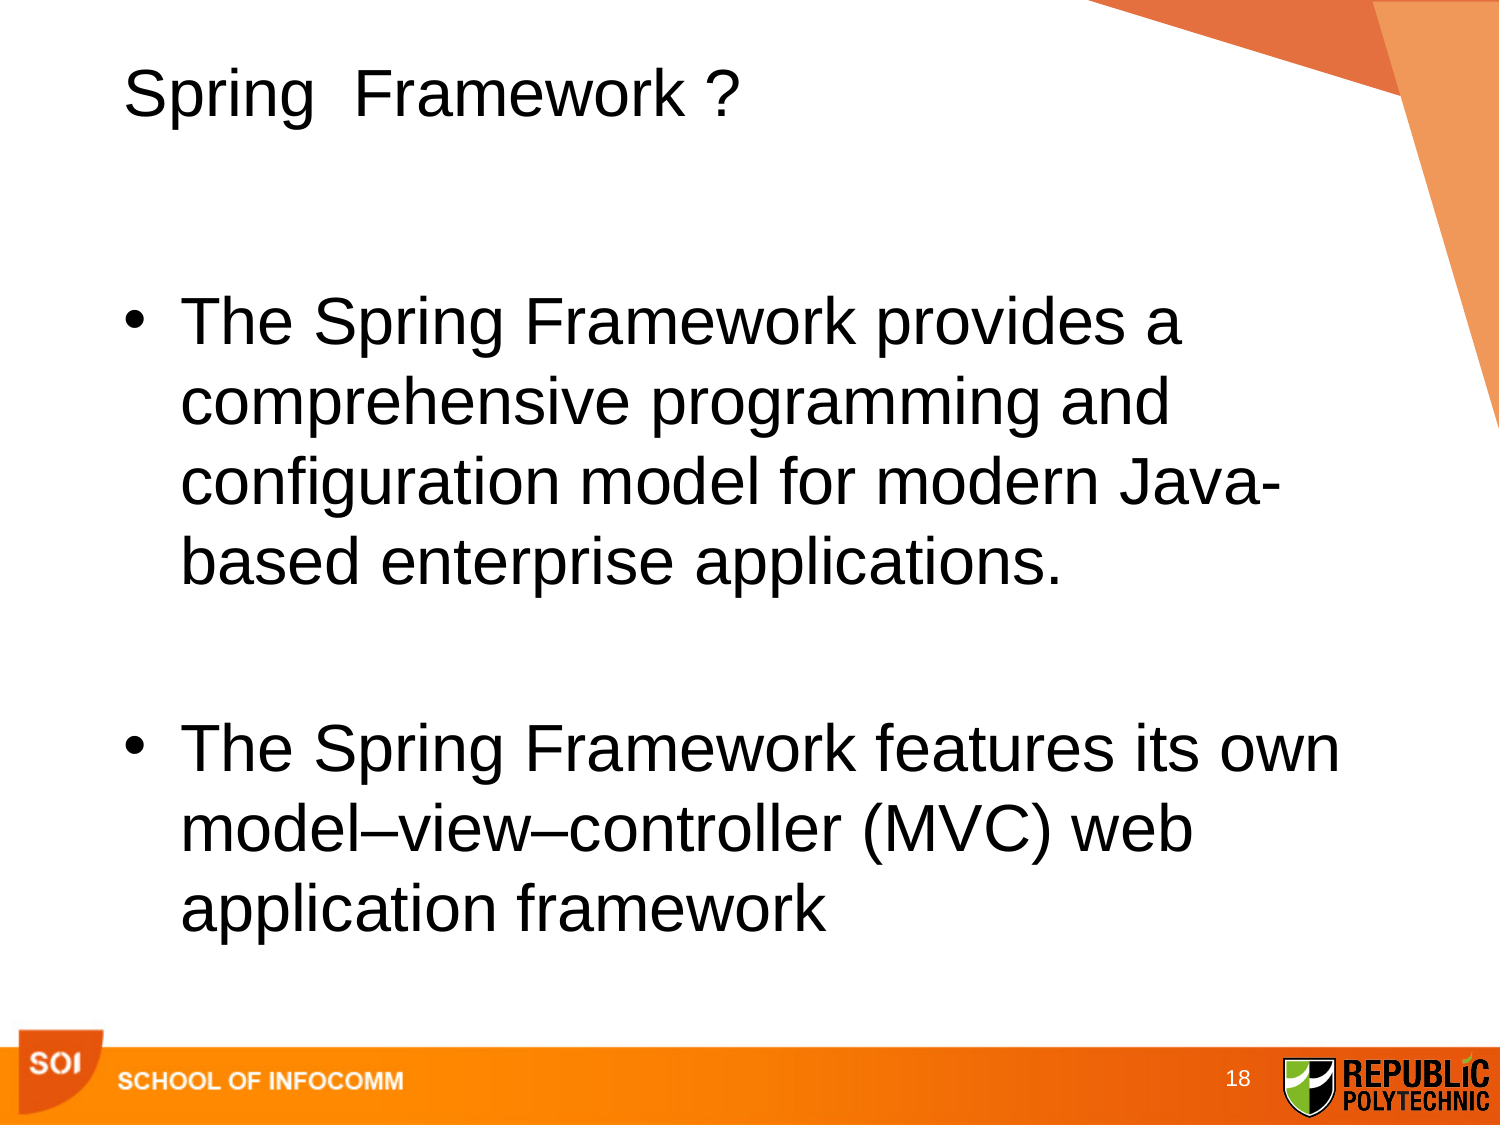

# Spring  Framework ?
The Spring Framework provides a comprehensive programming and configuration model for modern Java-based enterprise applications.

The Spring Framework features its own model–view–controller (MVC) web application framework
18